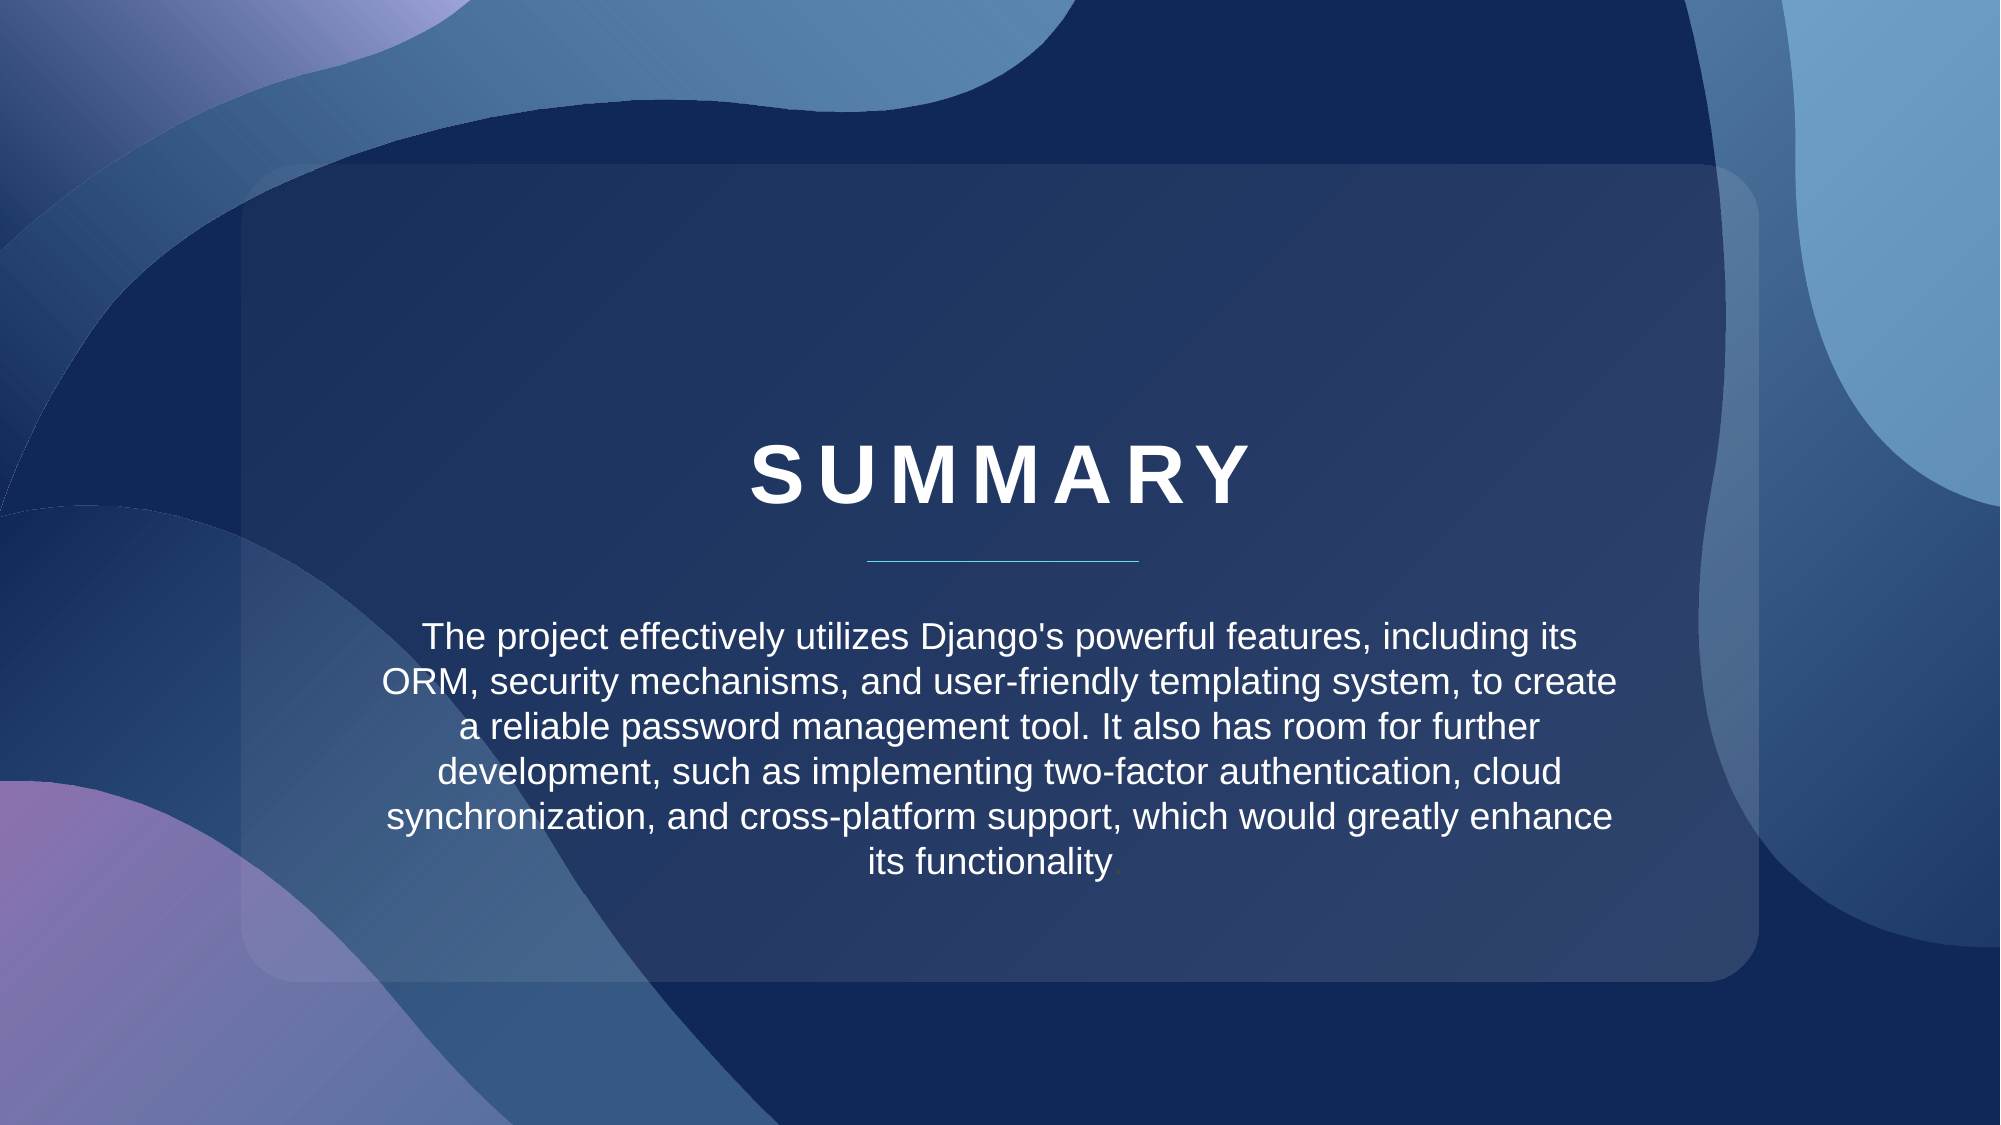

# SUMMARY
The project effectively utilizes Django's powerful features, including its ORM, security mechanisms, and user-friendly templating system, to create a reliable password management tool. It also has room for further development, such as implementing two-factor authentication, cloud synchronization, and cross-platform support, which would greatly enhance its functionality.